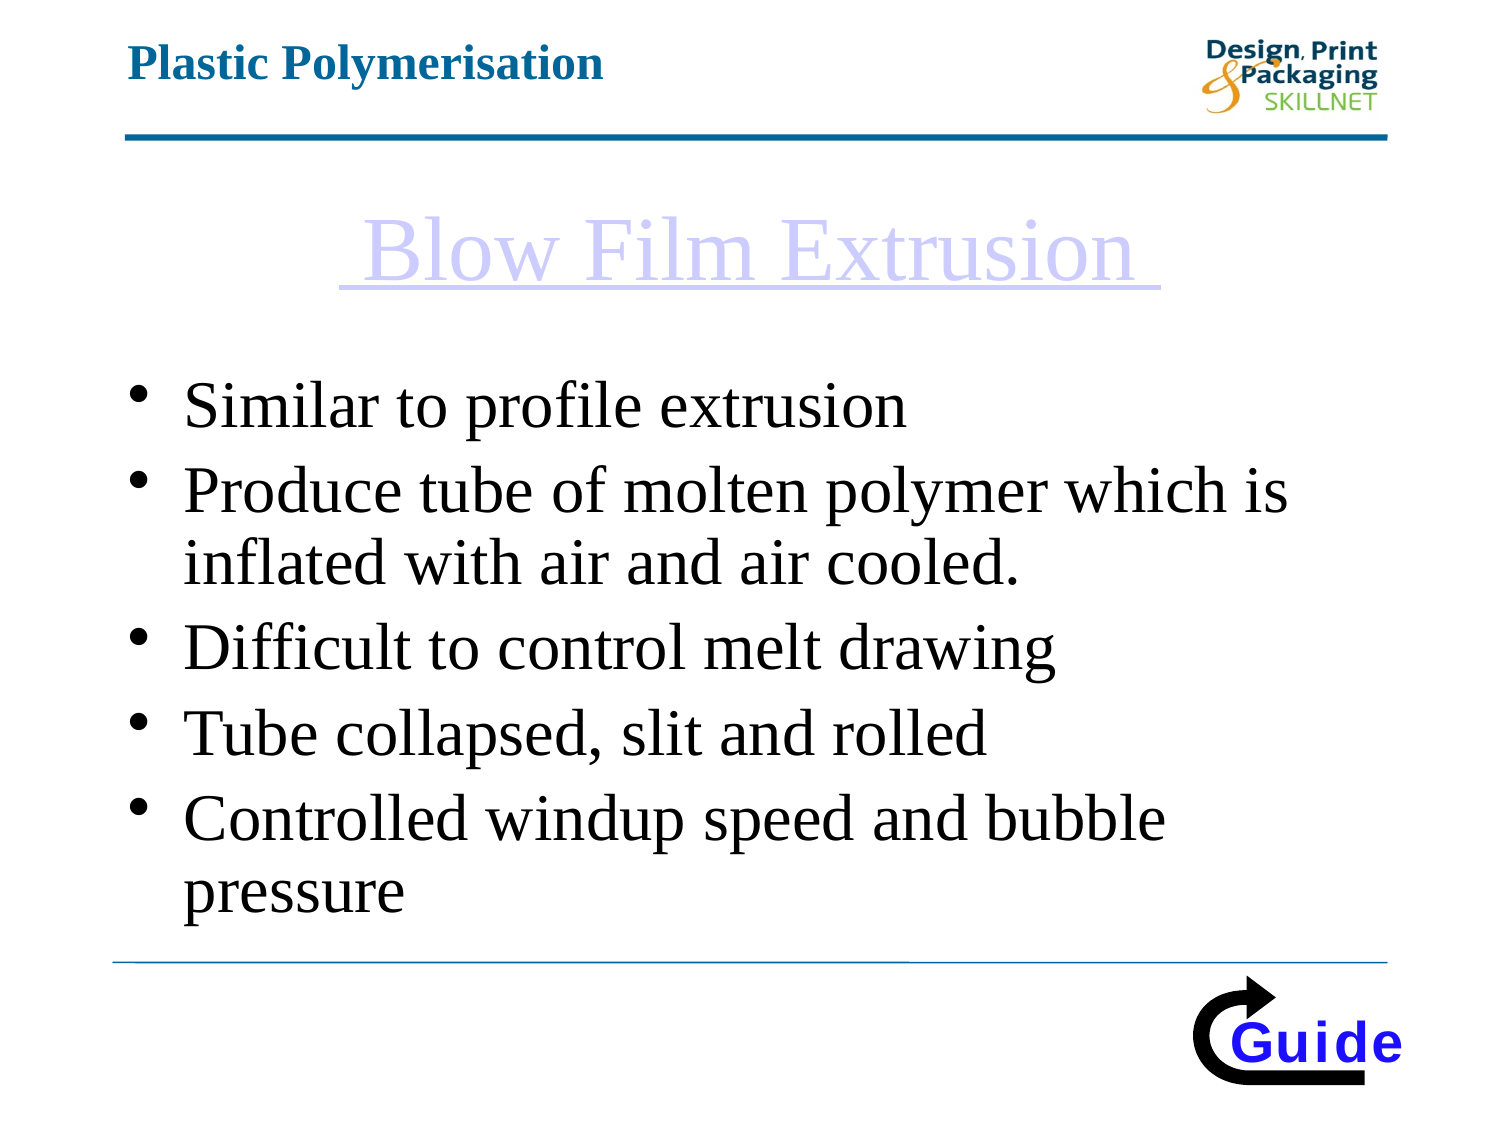

# Blow Film Extrusion
Similar to profile extrusion
Produce tube of molten polymer which is inflated with air and air cooled.
Difficult to control melt drawing
Tube collapsed, slit and rolled
Controlled windup speed and bubble pressure